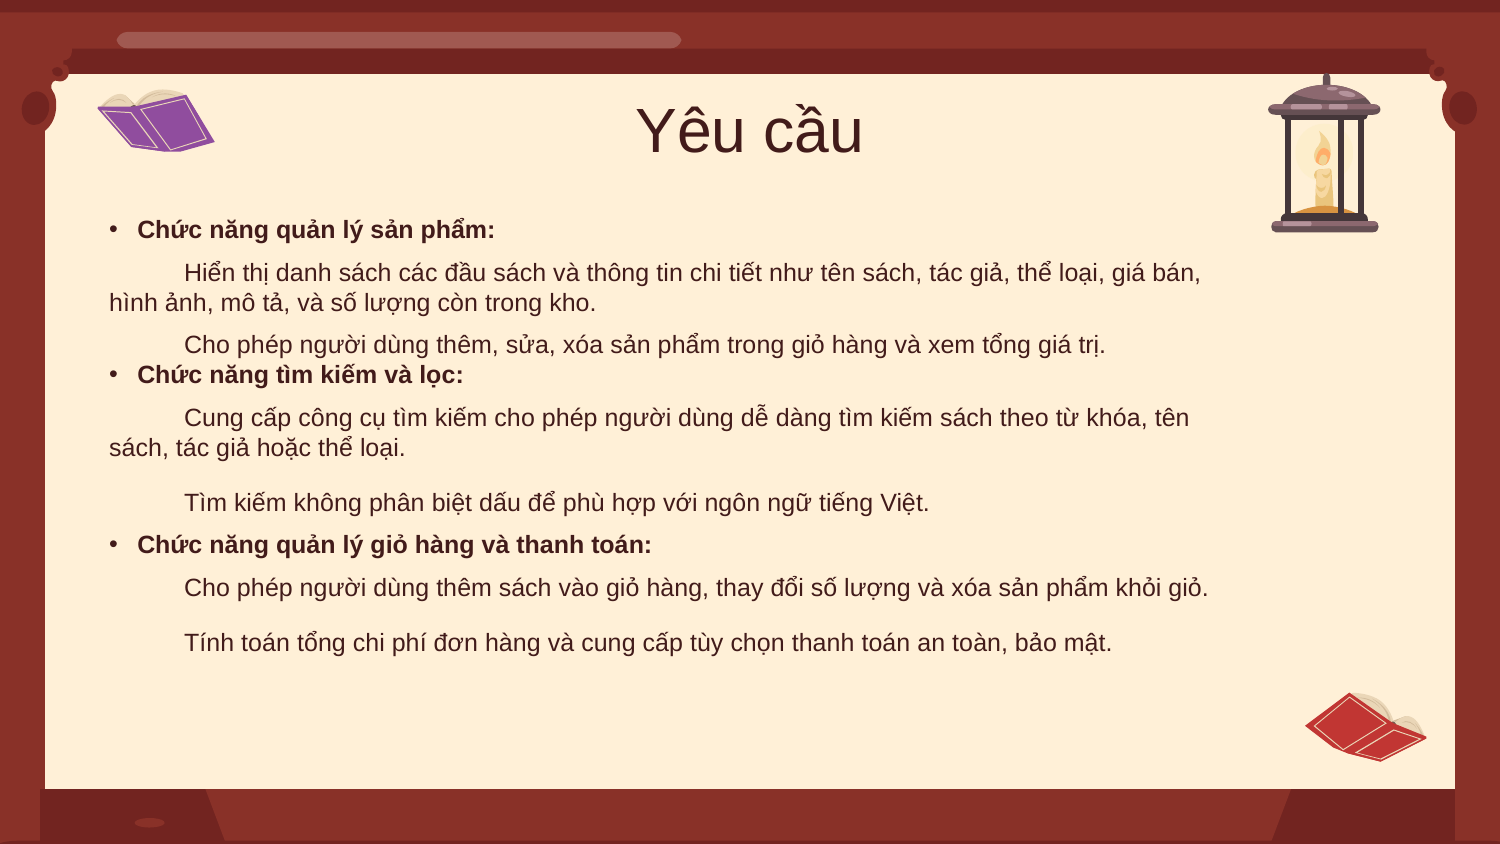

# Yêu cầu

Chức năng quản lý sản phẩm:
Hiển thị danh sách các đầu sách và thông tin chi tiết như tên sách, tác giả, thể loại, giá bán, hình ảnh, mô tả, và số lượng còn trong kho.
Cho phép người dùng thêm, sửa, xóa sản phẩm trong giỏ hàng và xem tổng giá trị.
Chức năng tìm kiếm và lọc:
Cung cấp công cụ tìm kiếm cho phép người dùng dễ dàng tìm kiếm sách theo từ khóa, tên sách, tác giả hoặc thể loại.
Tìm kiếm không phân biệt dấu để phù hợp với ngôn ngữ tiếng Việt.
Chức năng quản lý giỏ hàng và thanh toán:
Cho phép người dùng thêm sách vào giỏ hàng, thay đổi số lượng và xóa sản phẩm khỏi giỏ.
Tính toán tổng chi phí đơn hàng và cung cấp tùy chọn thanh toán an toàn, bảo mật.